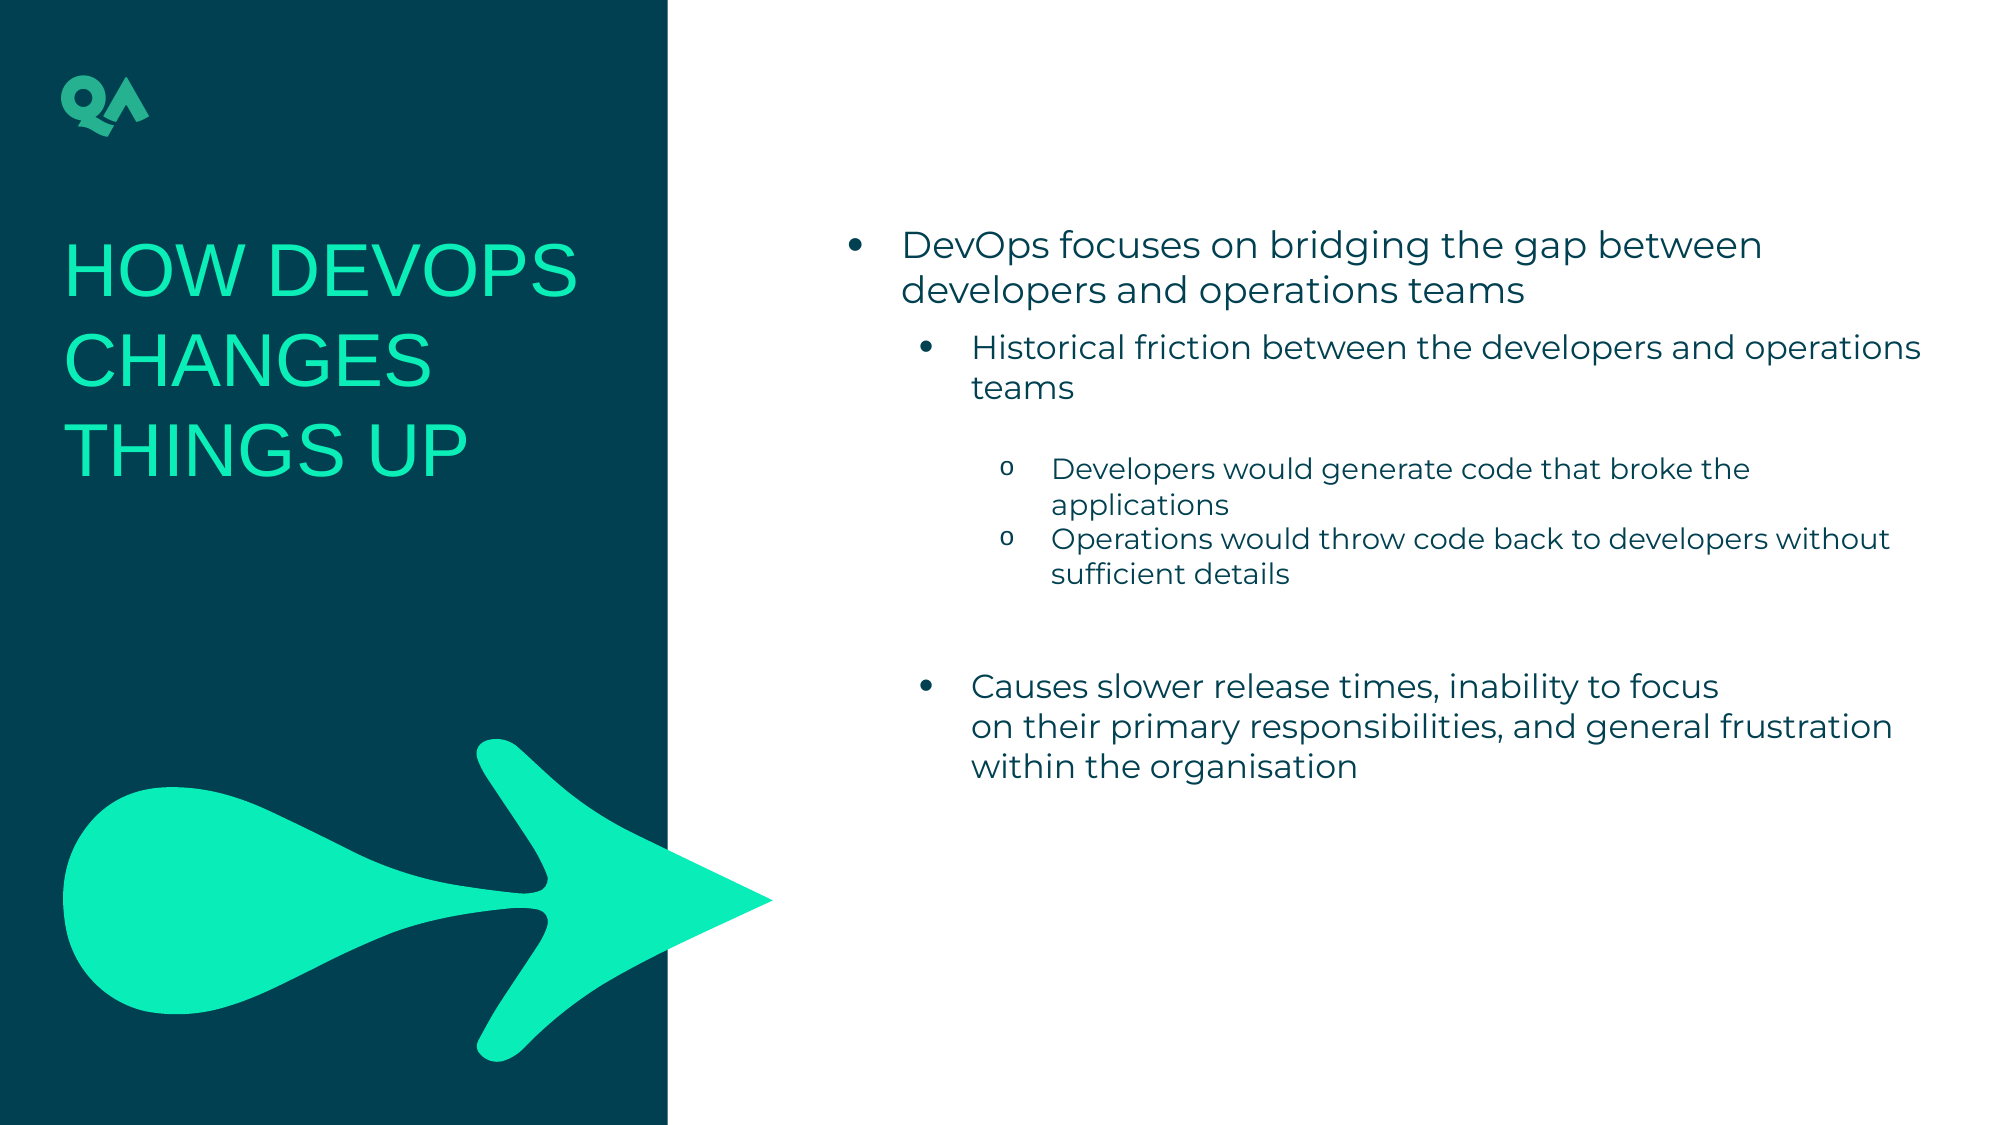

How DevOps Changes
Things Up
DevOps focuses on bridging the gap between developers and operations teams

Historical friction between the developers and operations teams

Developers would generate code that broke the applications
Operations would throw code back to developers without sufficient details

Causes slower release times, inability to focus
on their primary responsibilities, and general frustration within the organisation